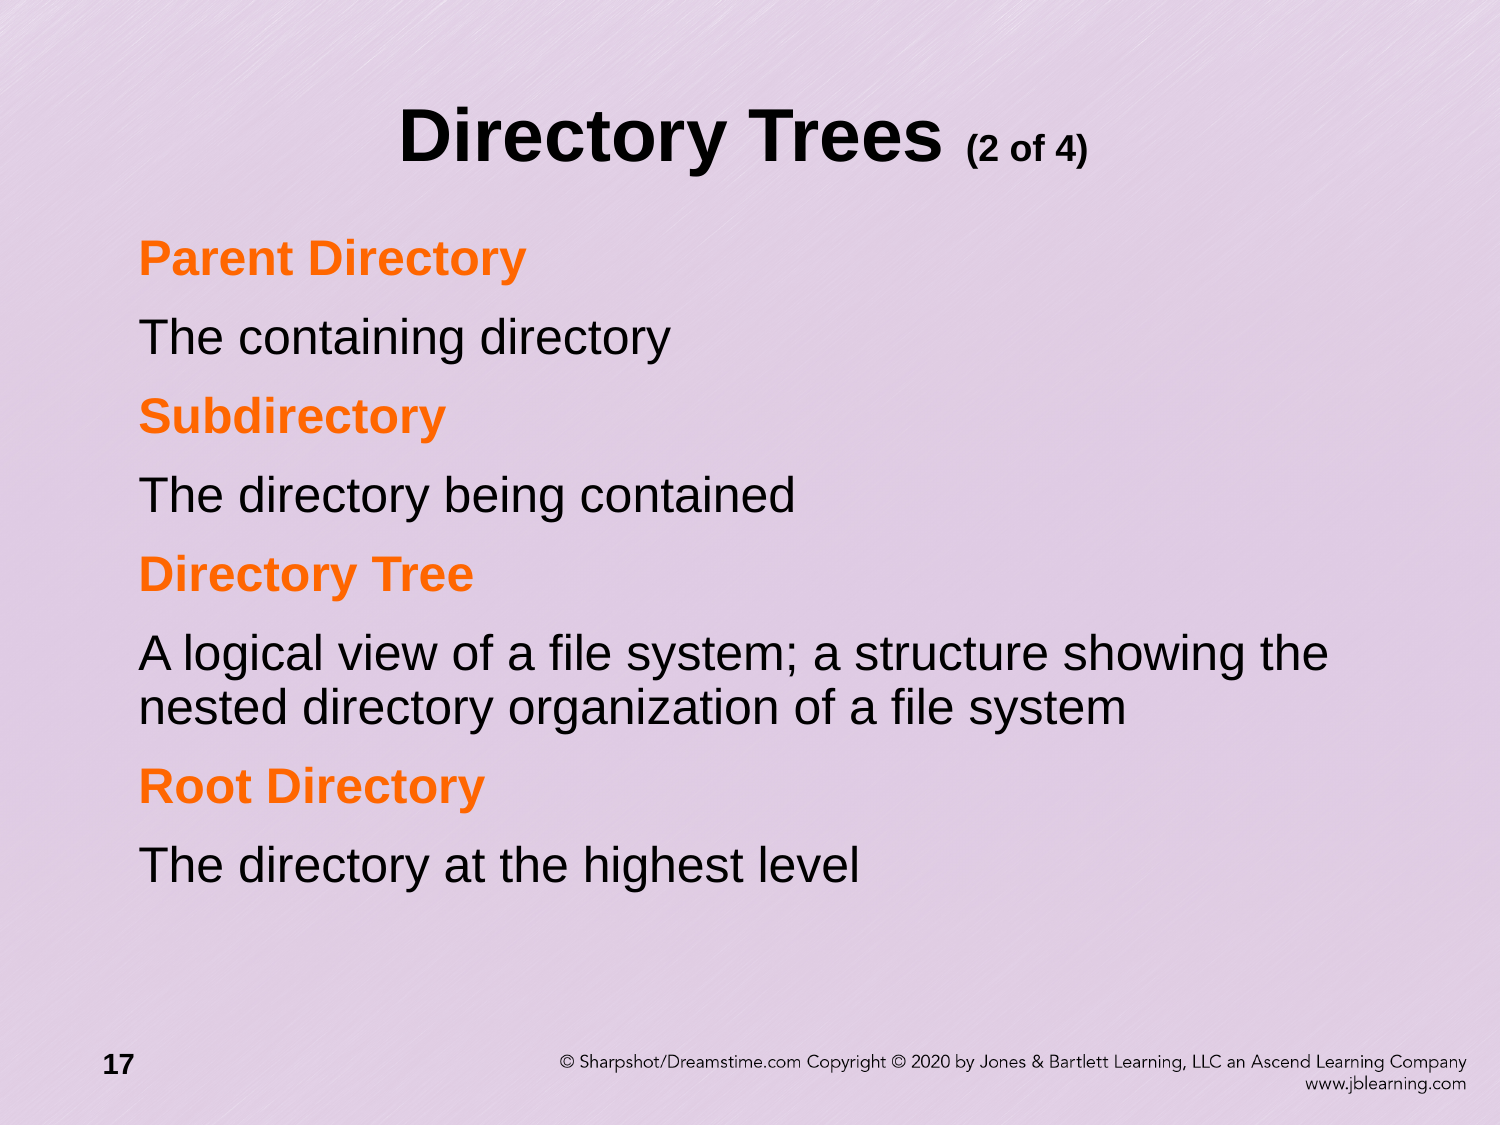

# Directory Trees (2 of 4)
Parent Directory
The containing directory
Subdirectory
The directory being contained
Directory Tree
A logical view of a file system; a structure showing the nested directory organization of a file system
Root Directory
The directory at the highest level

17